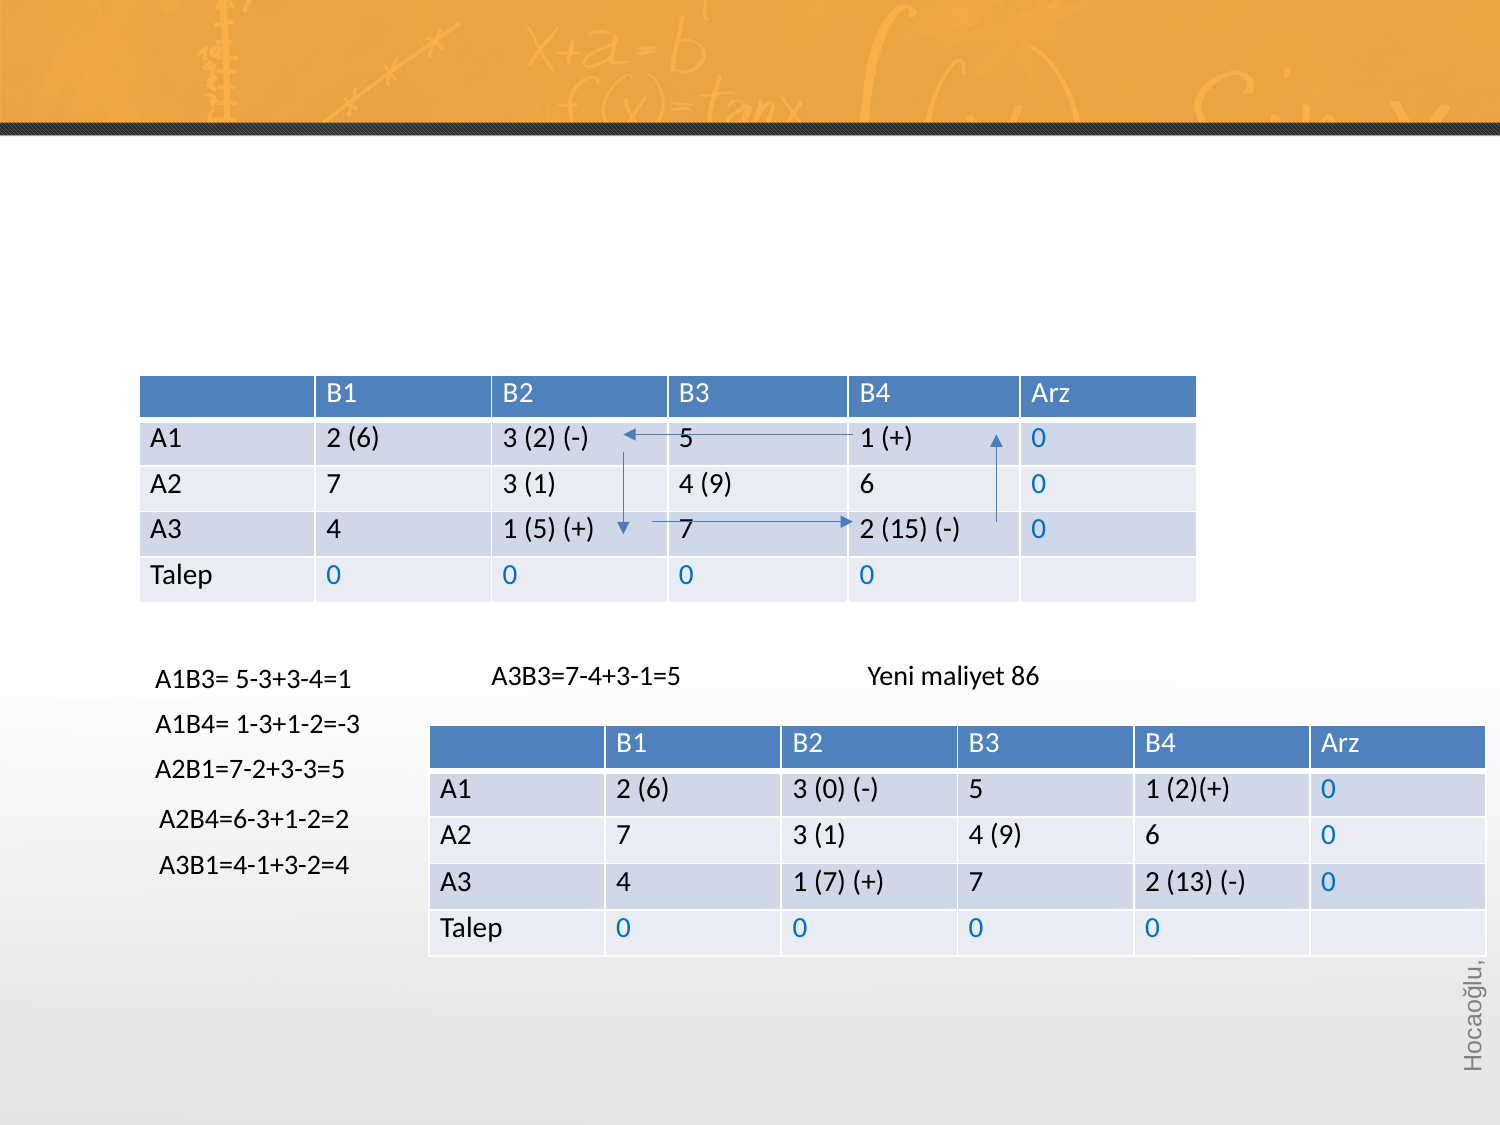

#

|  | B1 | B2 | B3 | B4 | Arz |
| --- | --- | --- | --- | --- | --- |
| A1 | 2 (6) | 3 (2) (-) | 5 | 1 (+) | 0 |
| A2 | 7 | 3 (1) | 4 (9) | 6 | 0 |
| A3 | 4 | 1 (5) (+) | 7 | 2 (15) (-) | 0 |
| Talep | 0 | 0 | 0 | 0 |  |
A3B3=7-4+3-1=5

Yeni maliyet 86
A1B3= 5-3+3-4=1
A1B4= 1-3+1-2=-3
|  | B1 | B2 | B3 | B4 | Arz |
| --- | --- | --- | --- | --- | --- |
| A1 | 2 (6) | 3 (0) (-) | 5 | 1 (2)(+) | 0 |
| A2 | 7 | 3 (1) | 4 (9) | 6 | 0 |
| A3 | 4 | 1 (7) (+) | 7 | 2 (13) (-) | 0 |
| Talep | 0 | 0 | 0 | 0 |  |
A2B1=7-2+3-3=5
A2B4=6-3+1-2=2
A3B1=4-1+3-2=4